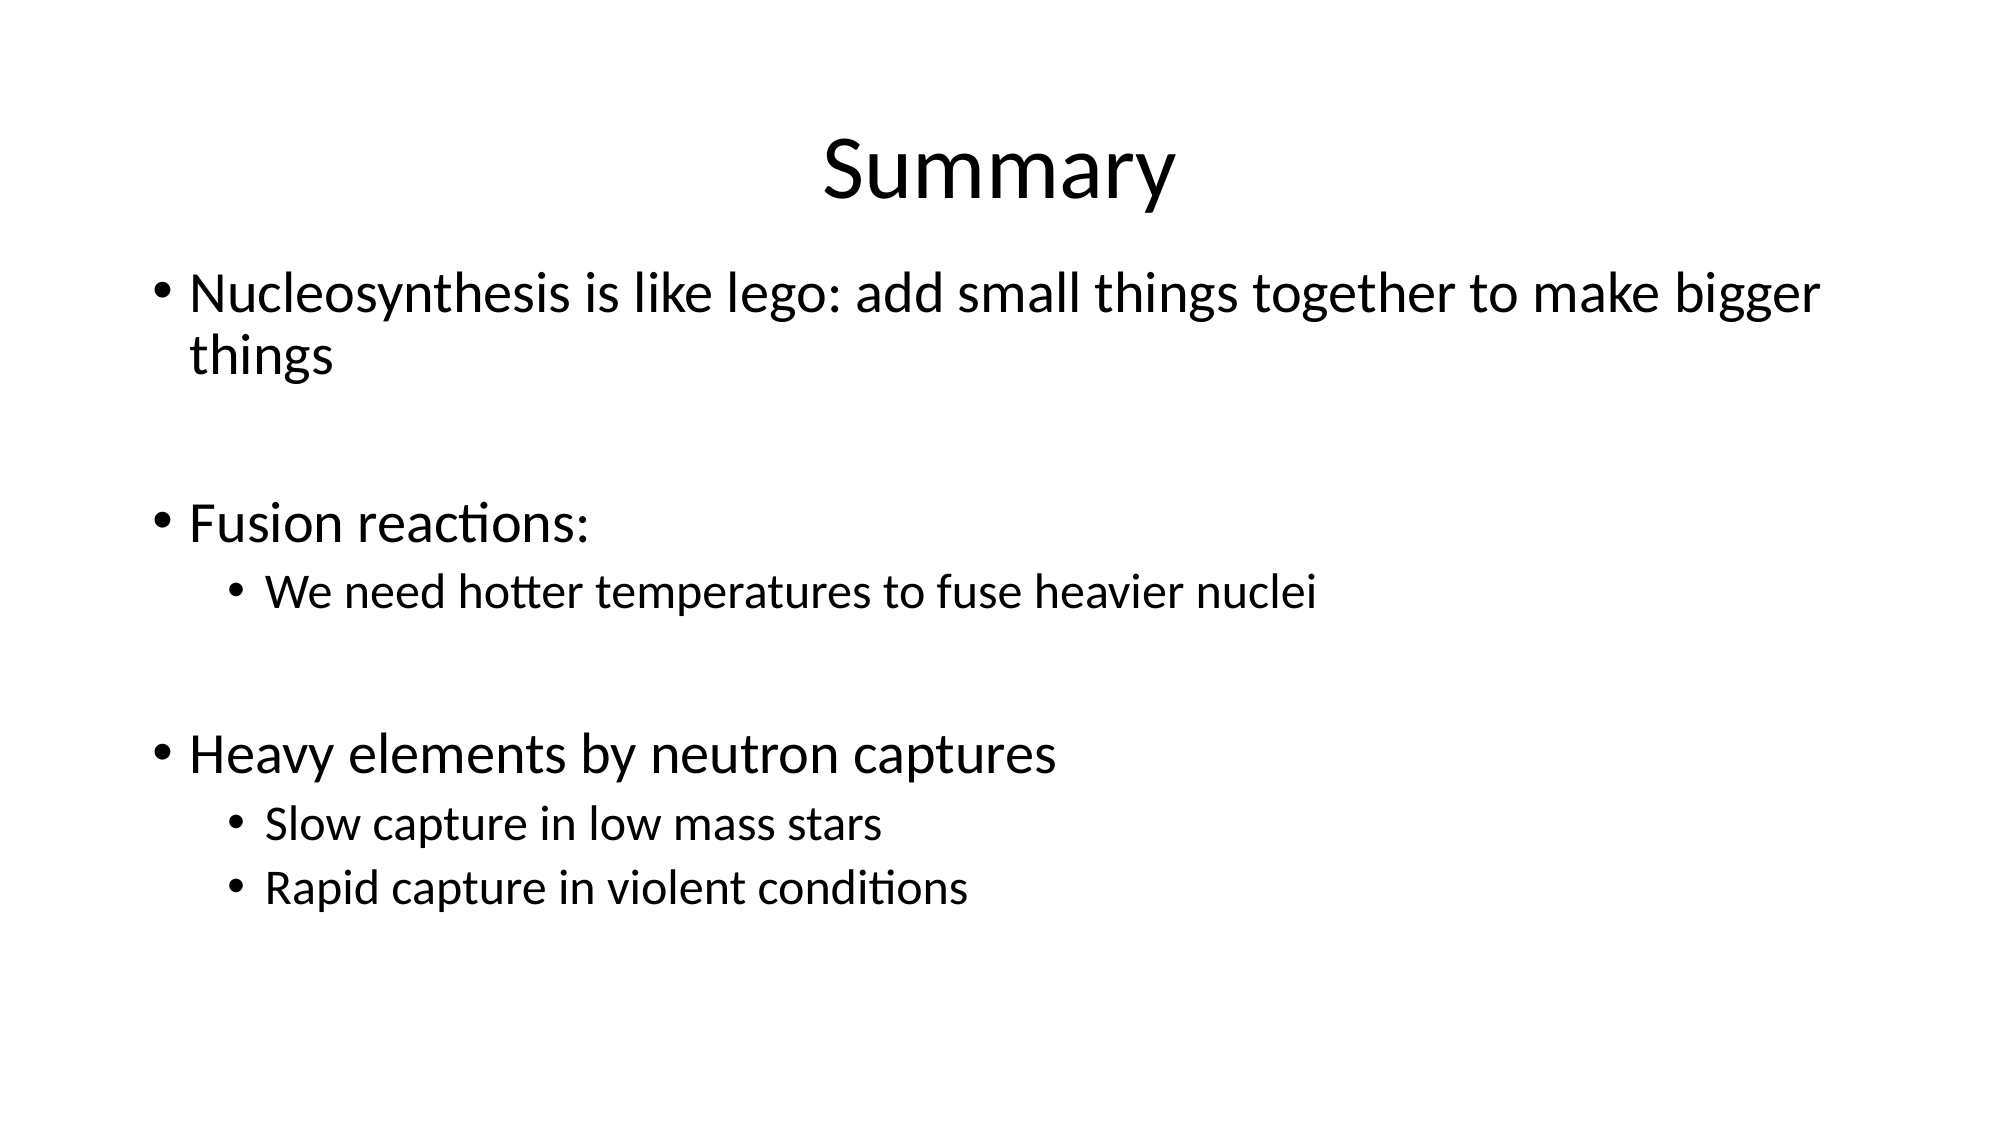

# Summary
Nucleosynthesis is like lego: add small things together to make bigger things

Fusion reactions:
We need hotter temperatures to fuse heavier nuclei

Heavy elements by neutron captures
Slow capture in low mass stars
Rapid capture in violent conditions